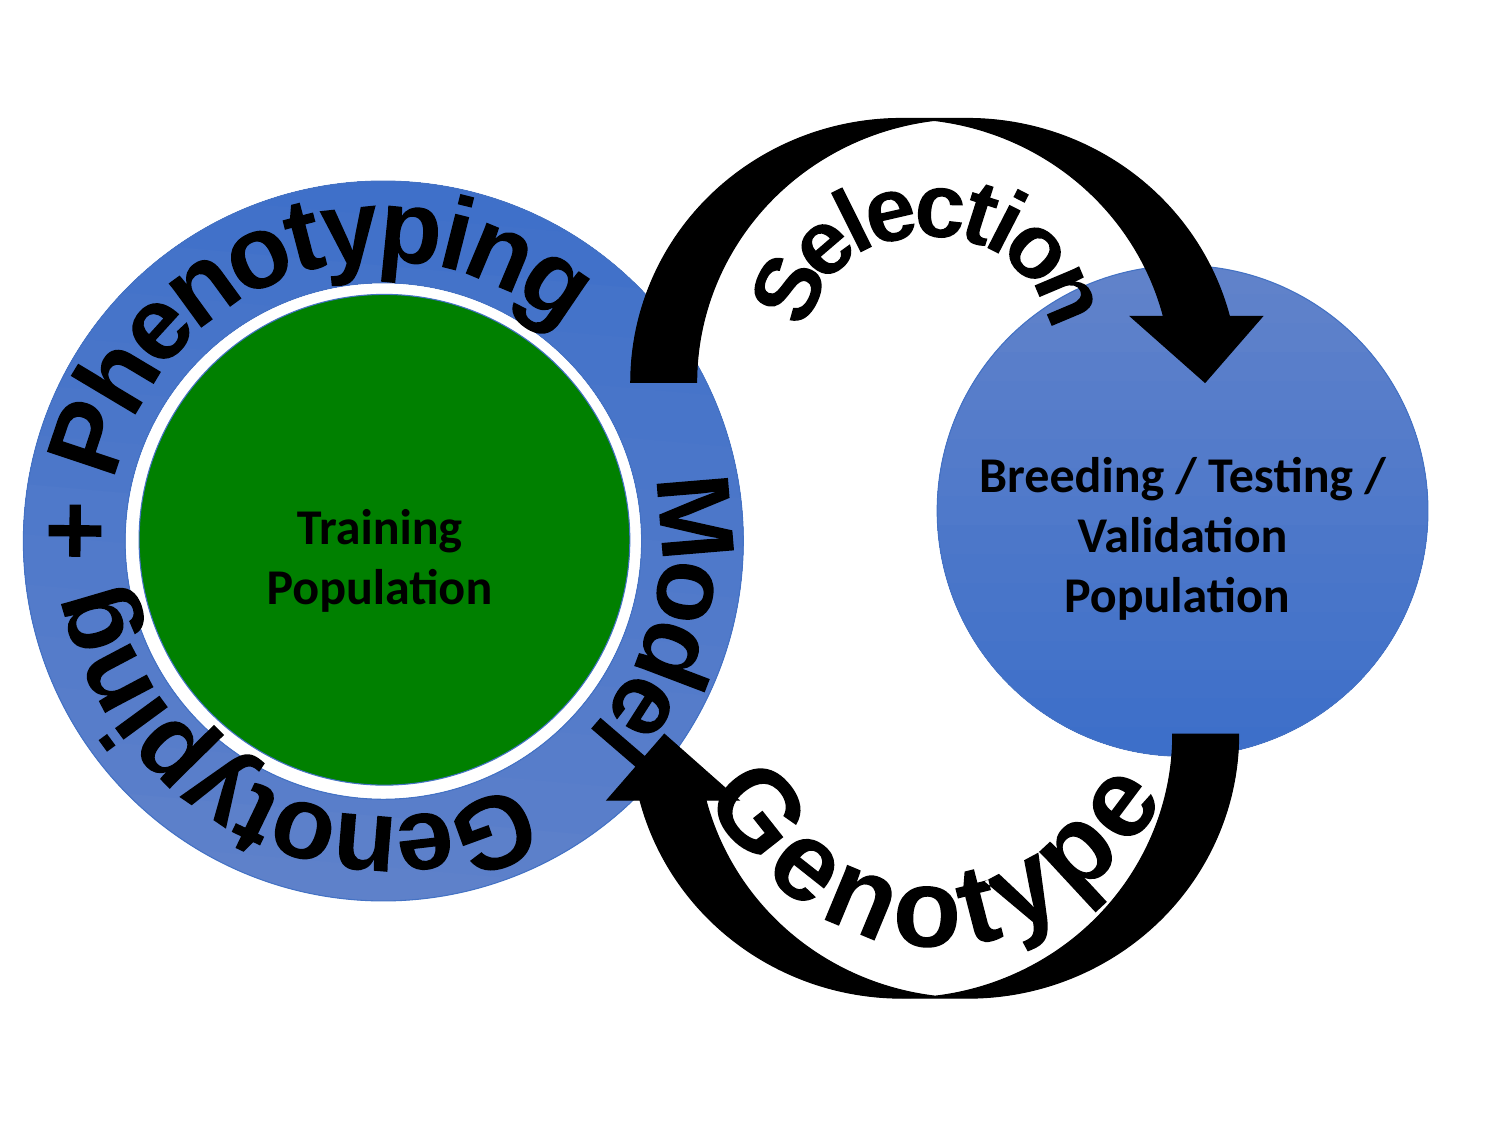

Genotype

Genotyping + Phenotyping       Model

Breeding / Testing / Validation Population

Training Population

Selection